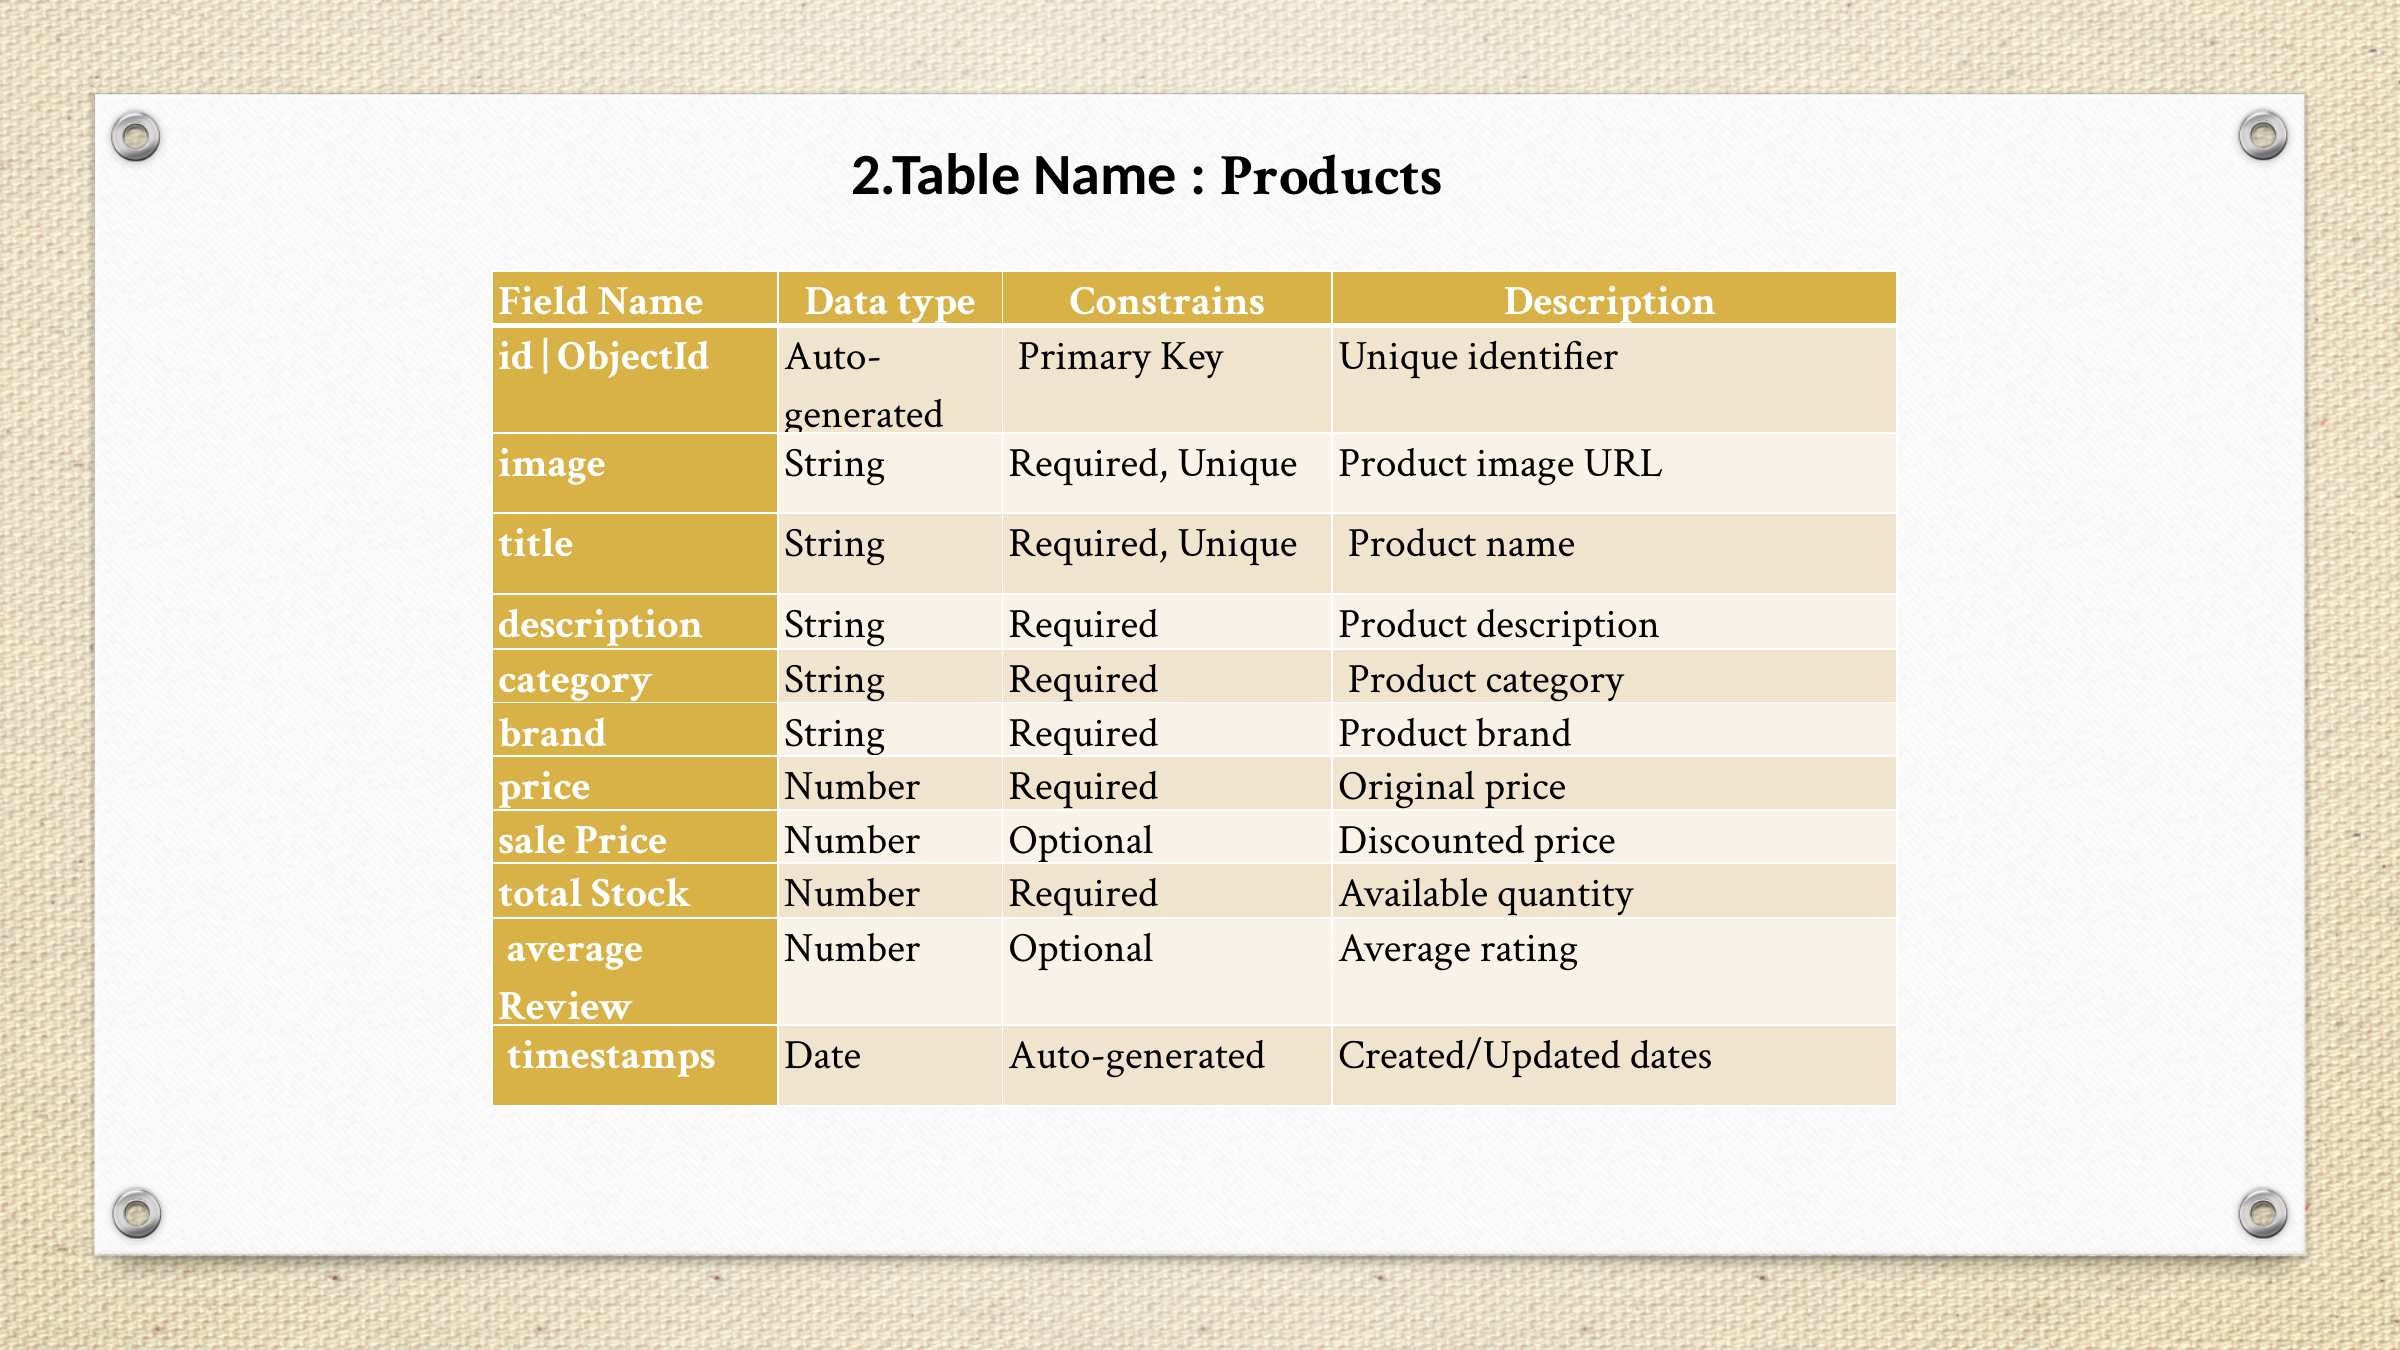

2.Table Name : Products

| Field Name | Data type | Constrains | Description |
| --- | --- | --- | --- |
| id | ObjectId | Auto-generated | Primary Key | Unique identifier |
| image | String | Required, Unique | Product image URL |
| title | String | Required, Unique | Product name |
| description | String | Required | Product description |
| category | String | Required | Product category |
| brand | String | Required | Product brand |
| price | Number | Required | Original price |
| sale Price | Number | Optional | Discounted price |
| total Stock | Number | Required | Available quantity |
| average Review | Number | Optional | Average rating |
| timestamps | Date | Auto-generated | Created/Updated dates |